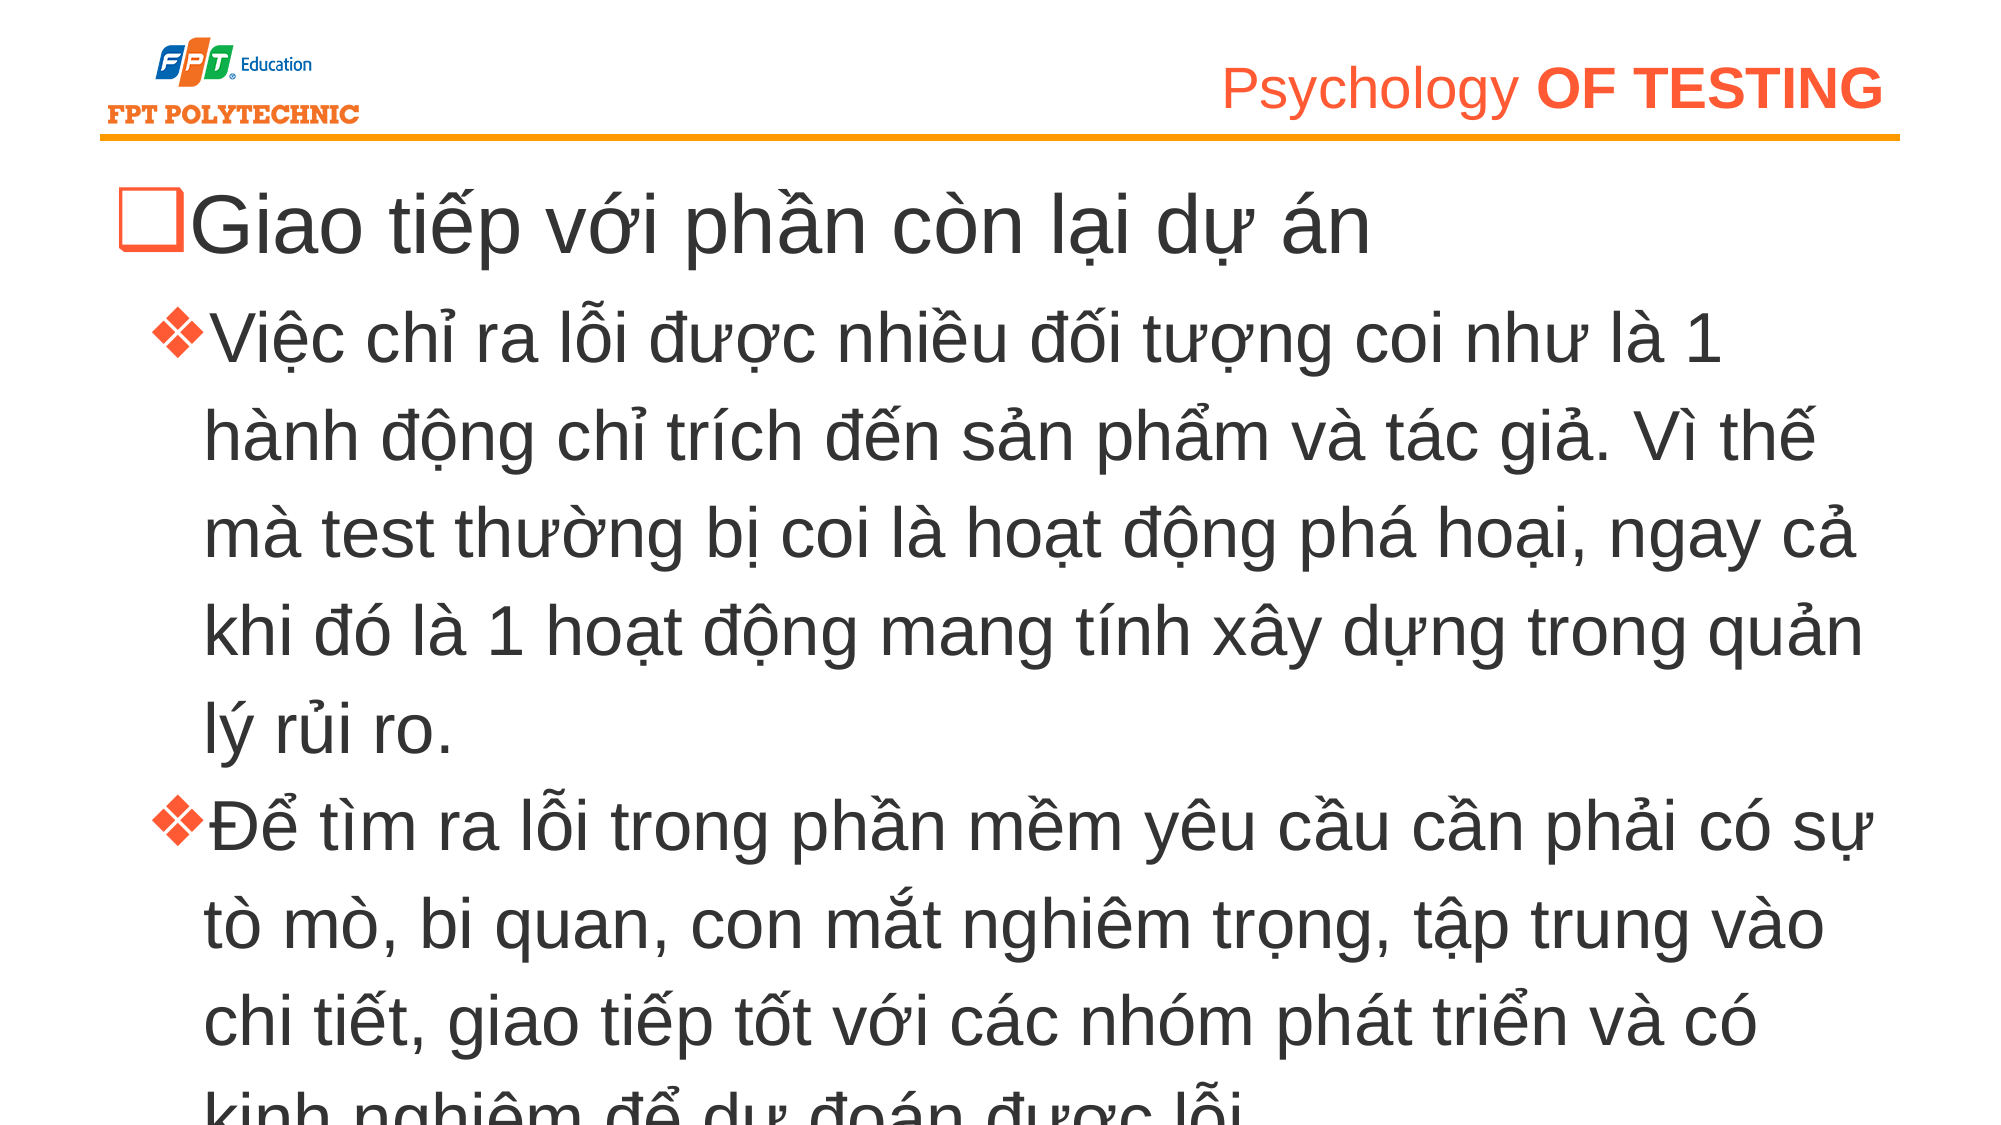

# Psychology of testing
Giao tiếp với phần còn lại dự án
Việc chỉ ra lỗi được nhiều đối tượng coi như là 1 hành động chỉ trích đến sản phẩm và tác giả. Vì thế mà test thường bị coi là hoạt động phá hoại, ngay cả khi đó là 1 hoạt động mang tính xây dựng trong quản lý rủi ro.
Để tìm ra lỗi trong phần mềm yêu cầu cần phải có sự tò mò, bi quan, con mắt nghiêm trọng, tập trung vào chi tiết, giao tiếp tốt với các nhóm phát triển và có kinh nghiệm để dự đoán được lỗi.